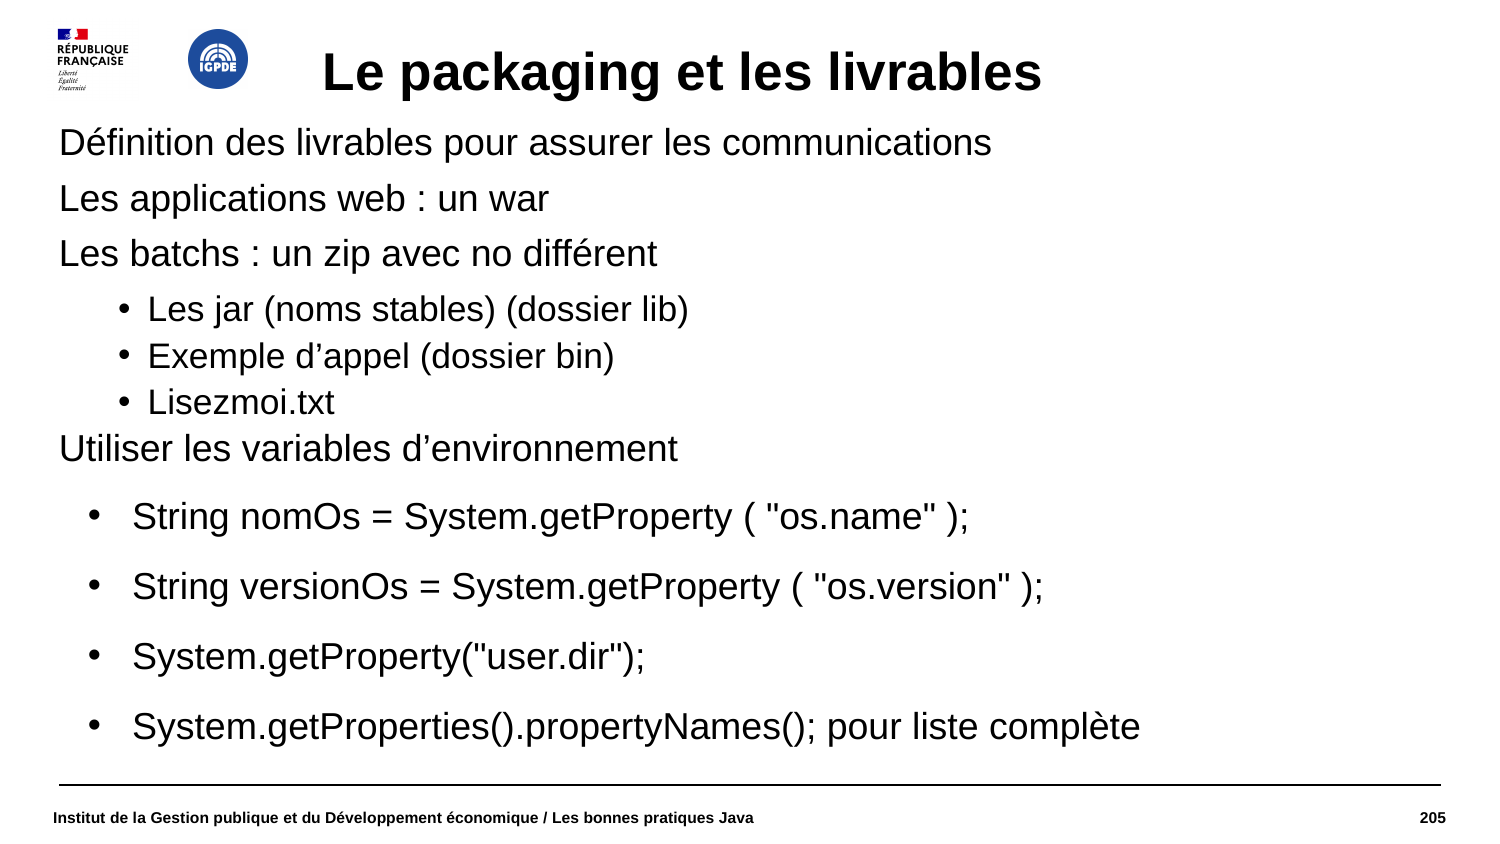

# Le packaging et les livrables
Définition des livrables pour assurer les communications
Les applications web : un war
Les batchs : un zip avec no différent
Les jar (noms stables) (dossier lib)
Exemple d’appel (dossier bin)
Lisezmoi.txt
Utiliser les variables d’environnement
String nomOs = System.getProperty ( "os.name" );
String versionOs = System.getProperty ( "os.version" );
System.getProperty("user.dir");
System.getProperties().propertyNames(); pour liste complète

Institut de la Gestion publique et du Développement économique / Les bonnes pratiques Java
205